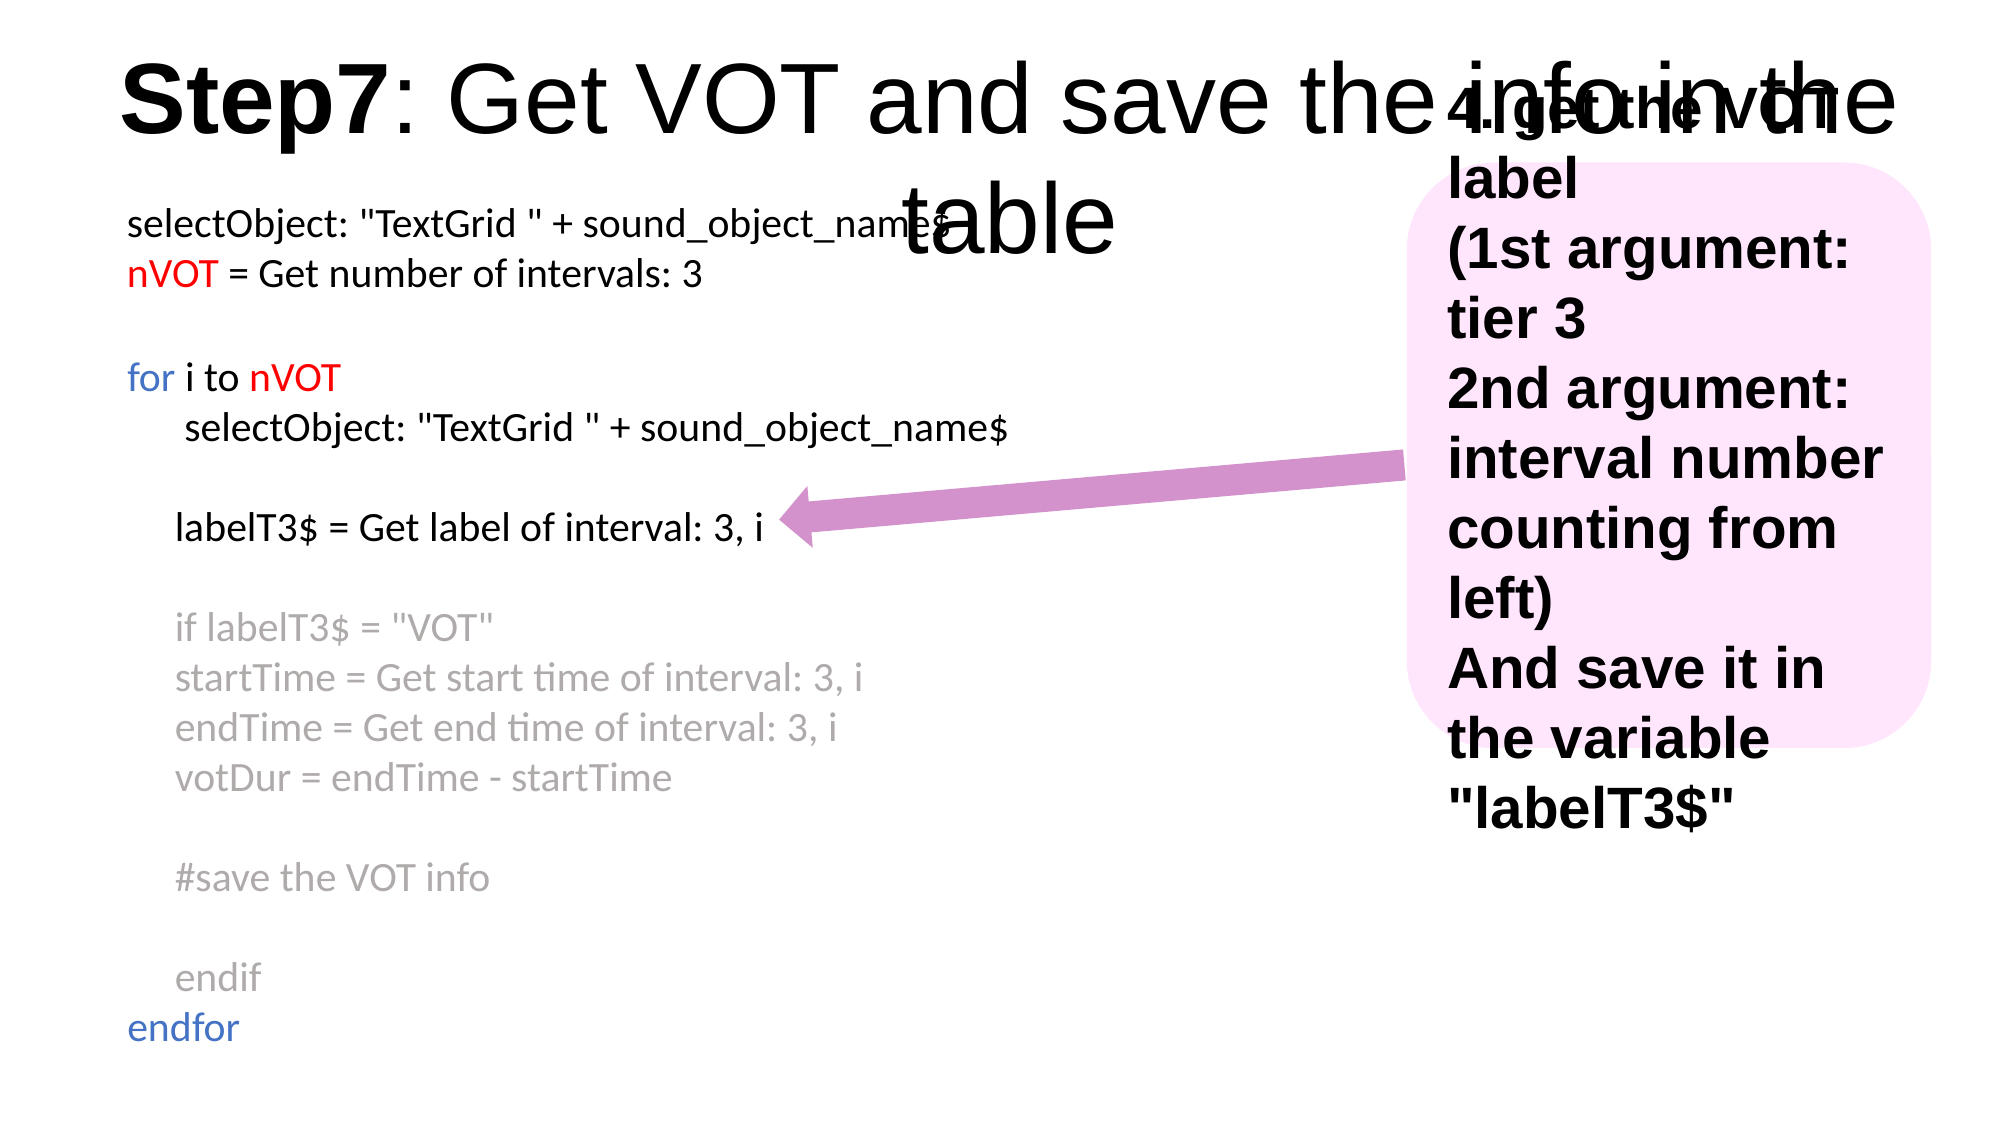

Step7: Get VOT and save the info in the table
4. get the VOT label
(1st argument: tier 3
2nd argument: interval number counting from left)
And save it in the variable "labelT3$"

selectObject: "TextGrid " + sound_object_name$
nVOT = Get number of intervals: 3
for i to nVOT
      selectObject: "TextGrid " + sound_object_name$

     labelT3$ = Get label of interval: 3, i

     if labelT3$ = "VOT"
     startTime = Get start time of interval: 3, i
     endTime = Get end time of interval: 3, i
     votDur = endTime - startTime

     #save the VOT info

     endif
endfor